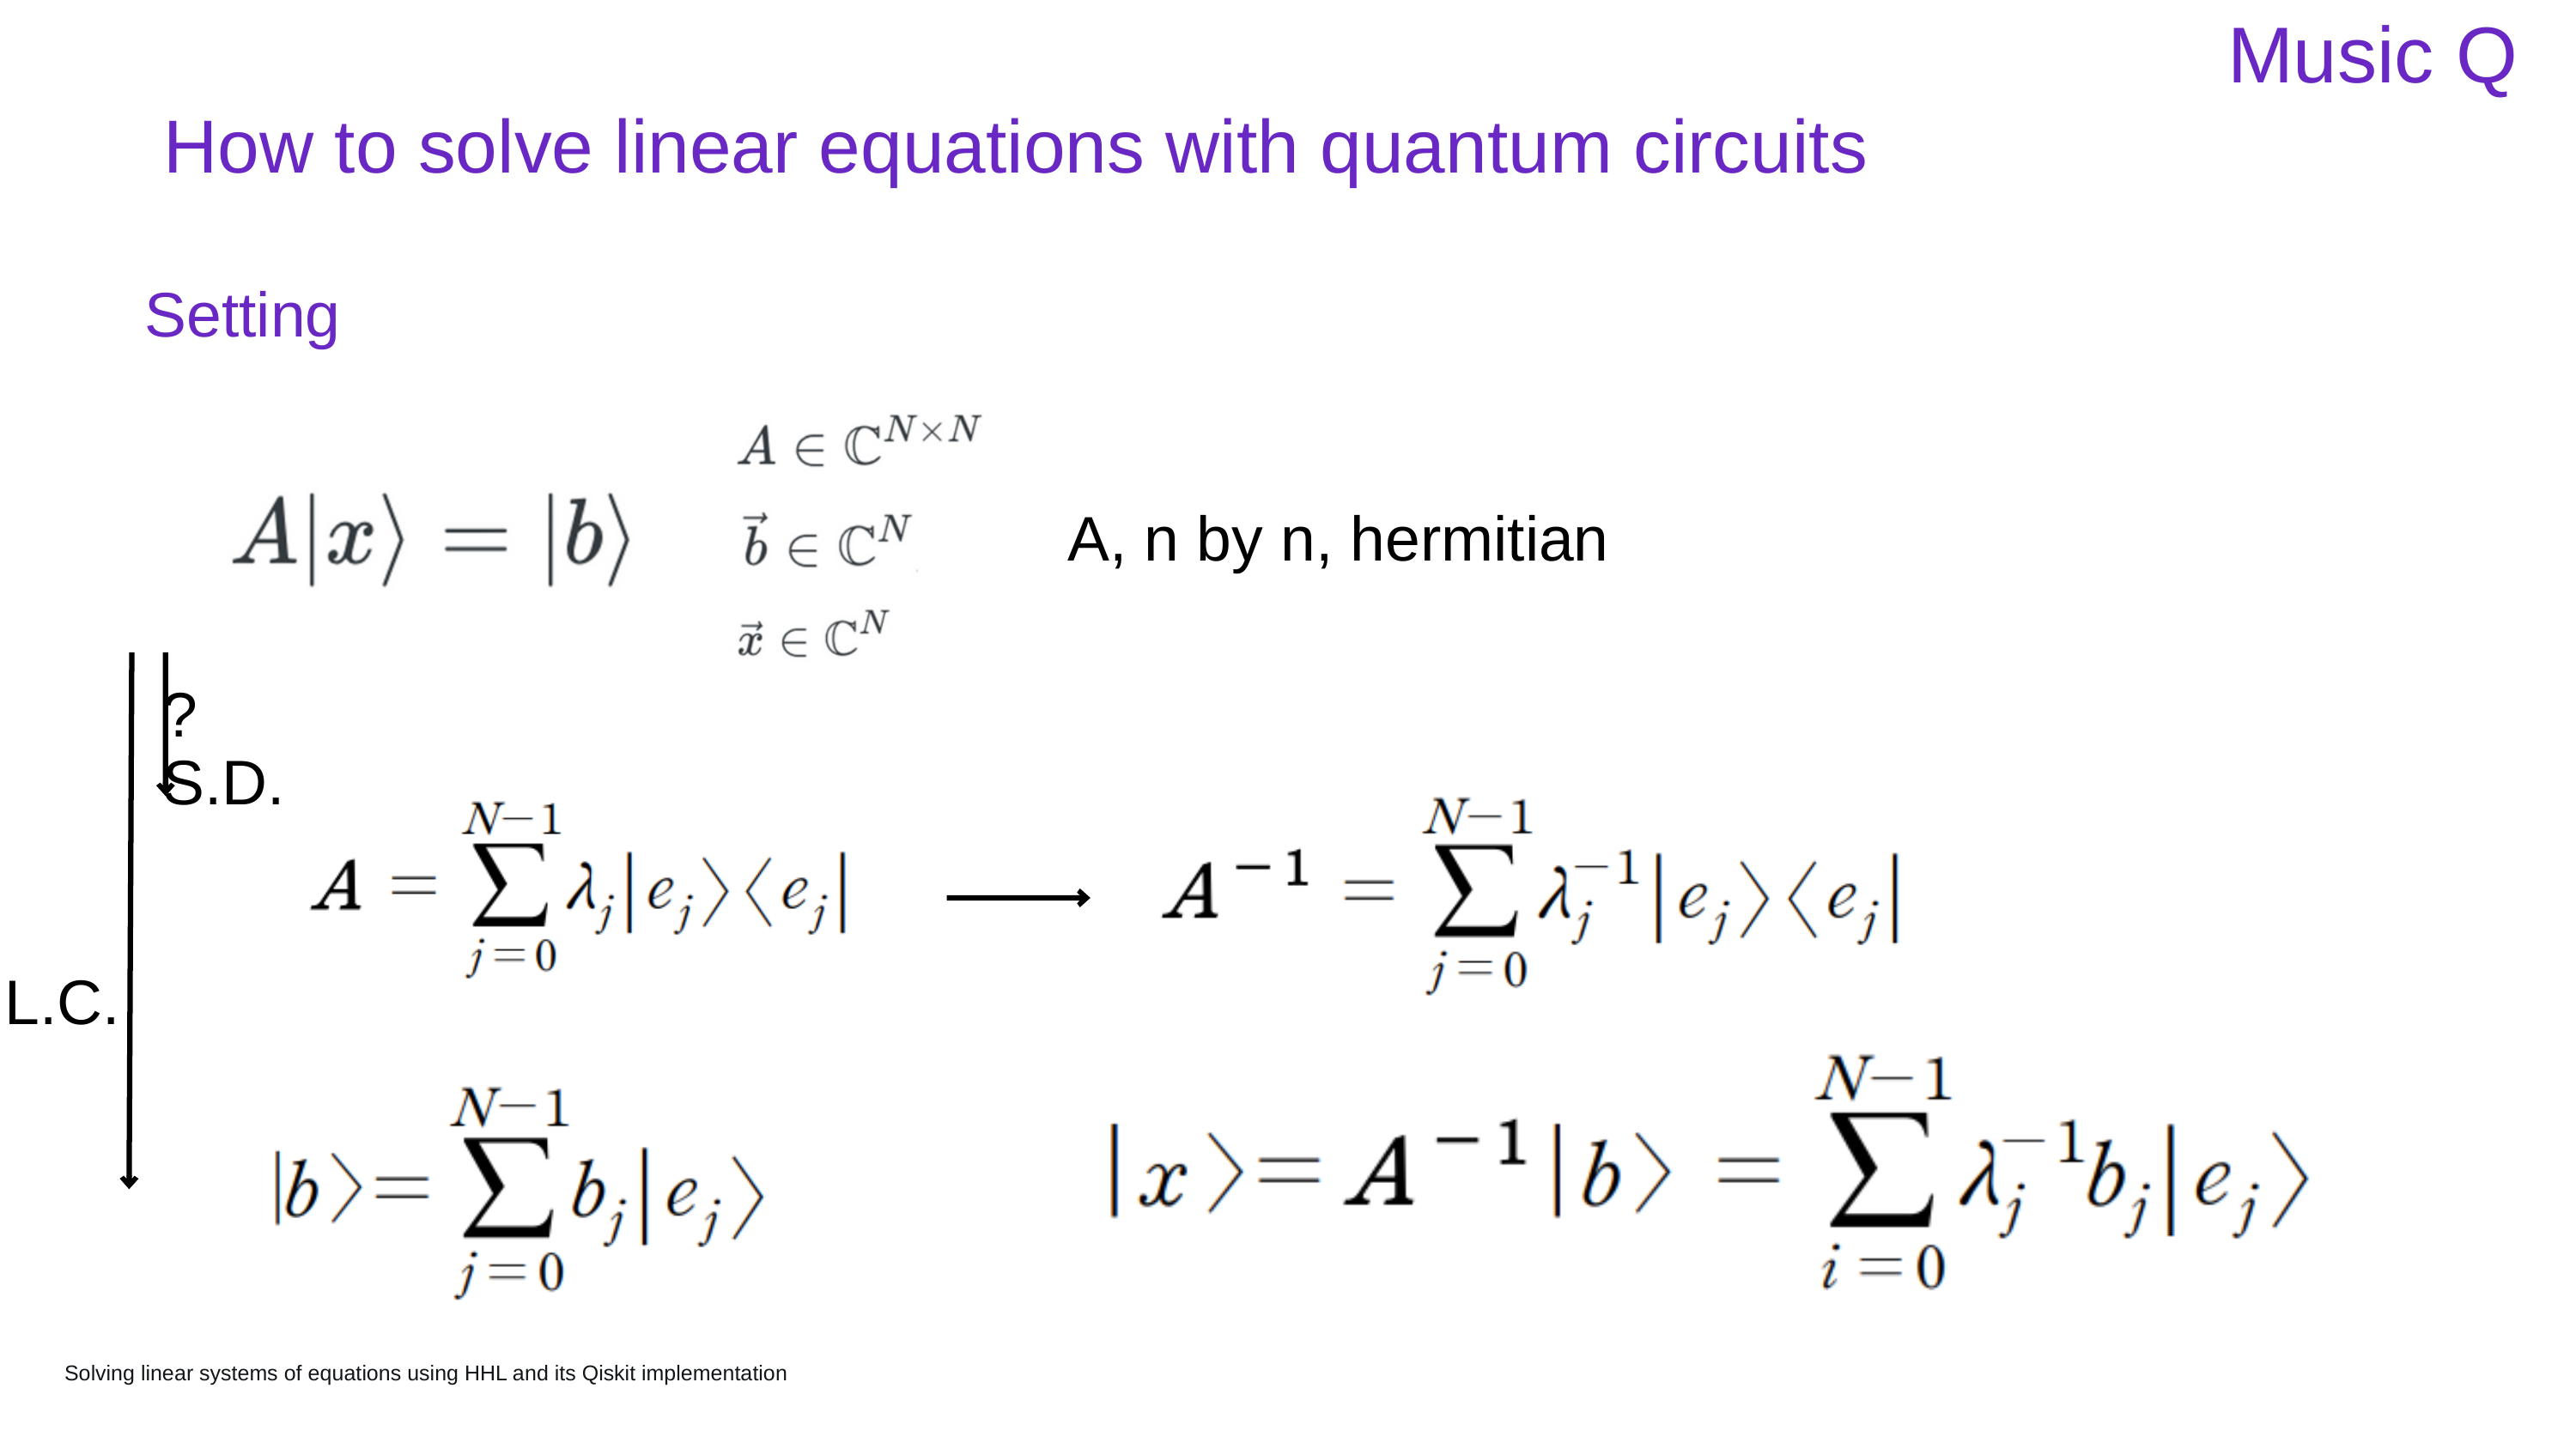

Music Q
How to solve linear equations with quantum circuits
Setting

A, n by n, hermitian

?S.D.

L.C.

Solving linear systems of equations using HHL and its Qiskit implementation